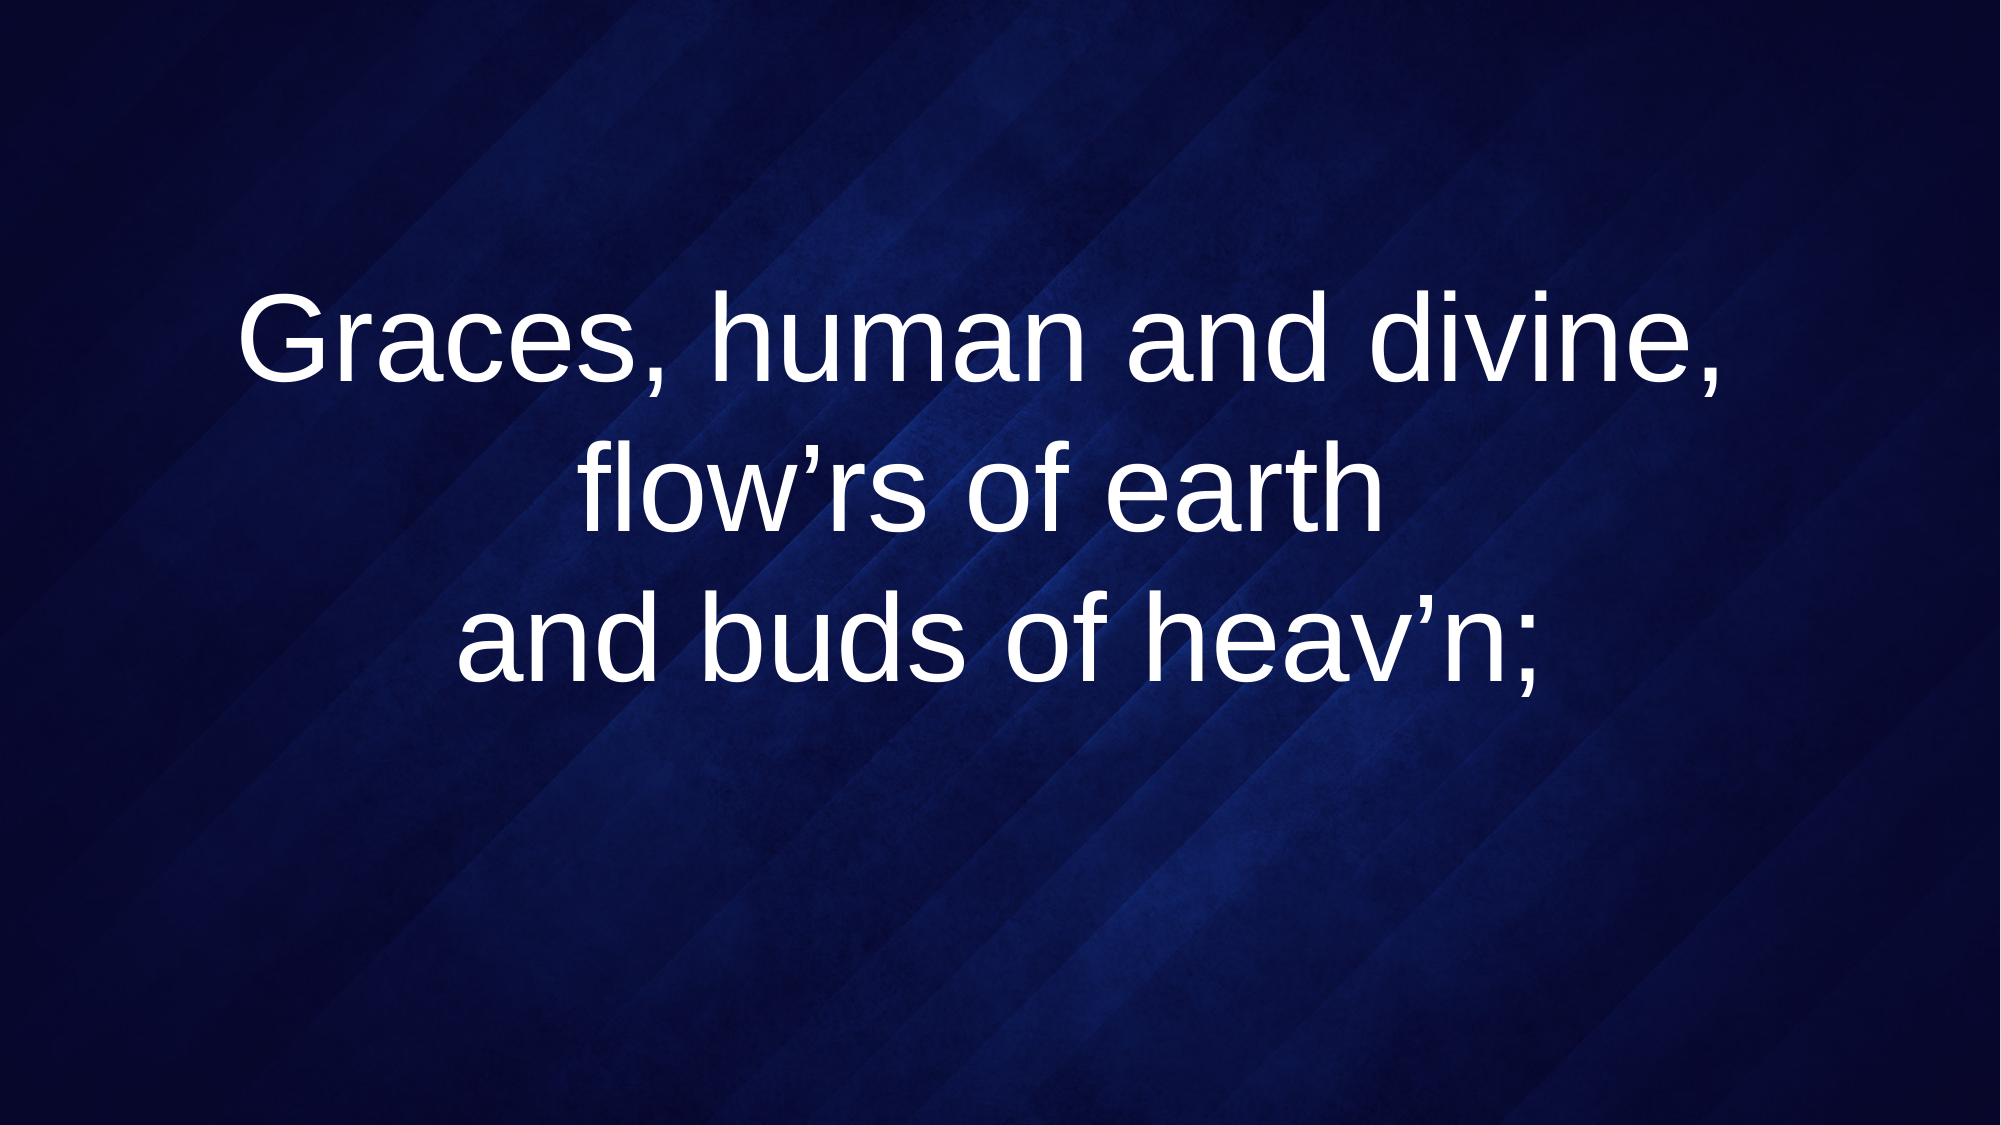

# Graces, human and divine, flow’rs of earth and buds of heav’n;